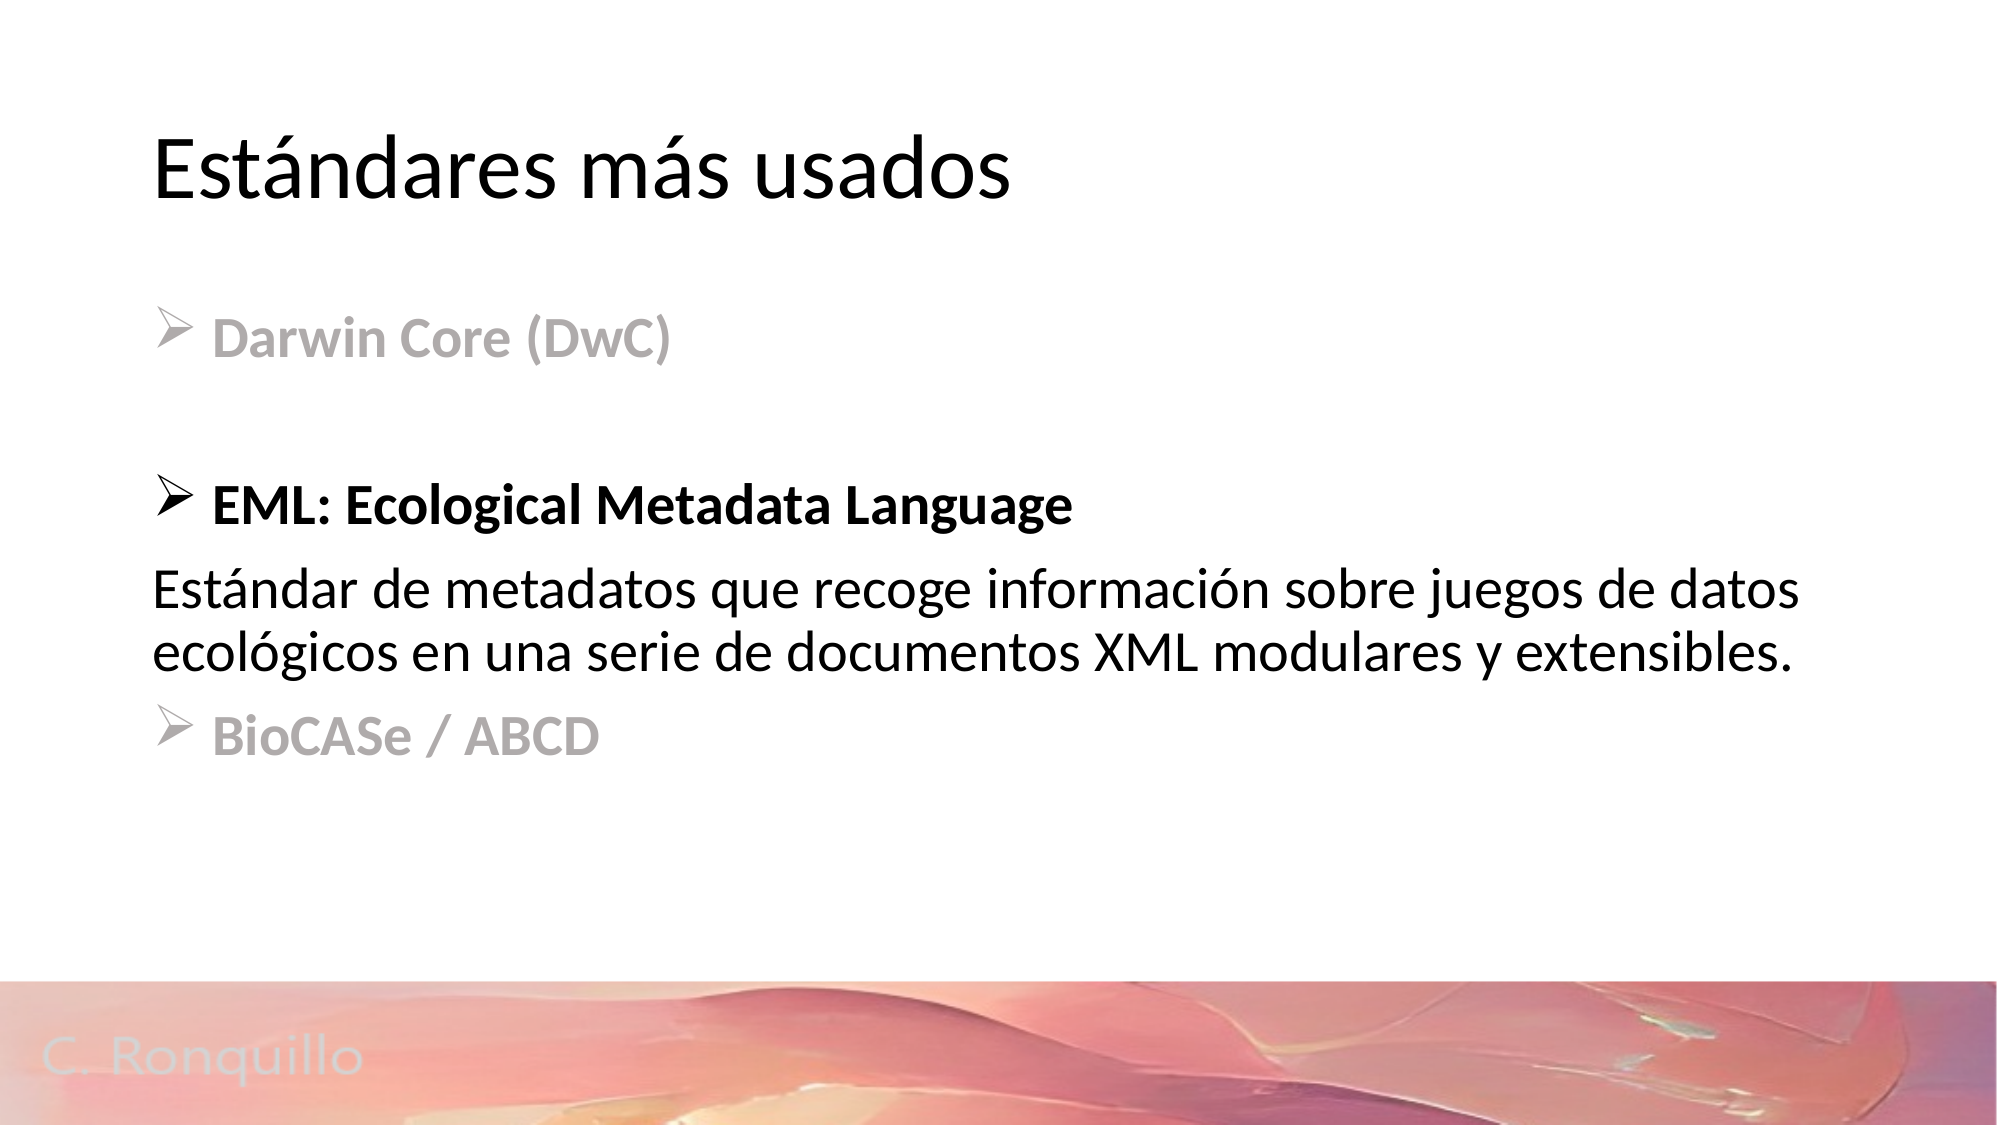

# Estándares más usados
 Darwin Core (DwC)

 EML: Ecological Metadata Language
Estándar de metadatos que recoge información sobre juegos de datos ecológicos en una serie de documentos XML modulares y extensibles.
 BioCASe / ABCD